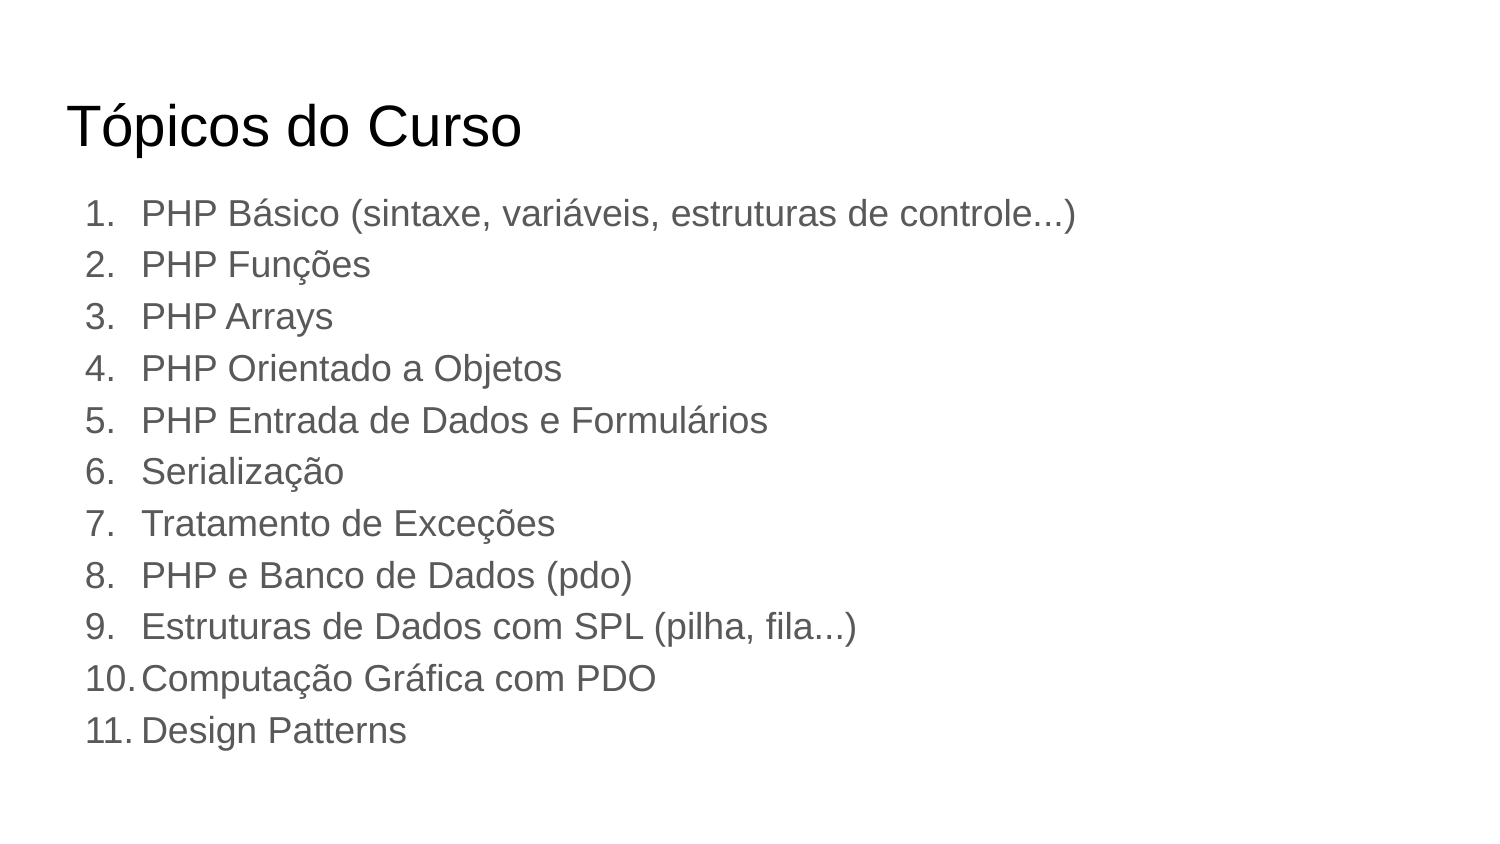

# Tópicos do Curso
PHP Básico (sintaxe, variáveis, estruturas de controle...)
PHP Funções
PHP Arrays
PHP Orientado a Objetos
PHP Entrada de Dados e Formulários
Serialização
Tratamento de Exceções
PHP e Banco de Dados (pdo)
Estruturas de Dados com SPL (pilha, fila...)
Computação Gráfica com PDO
Design Patterns